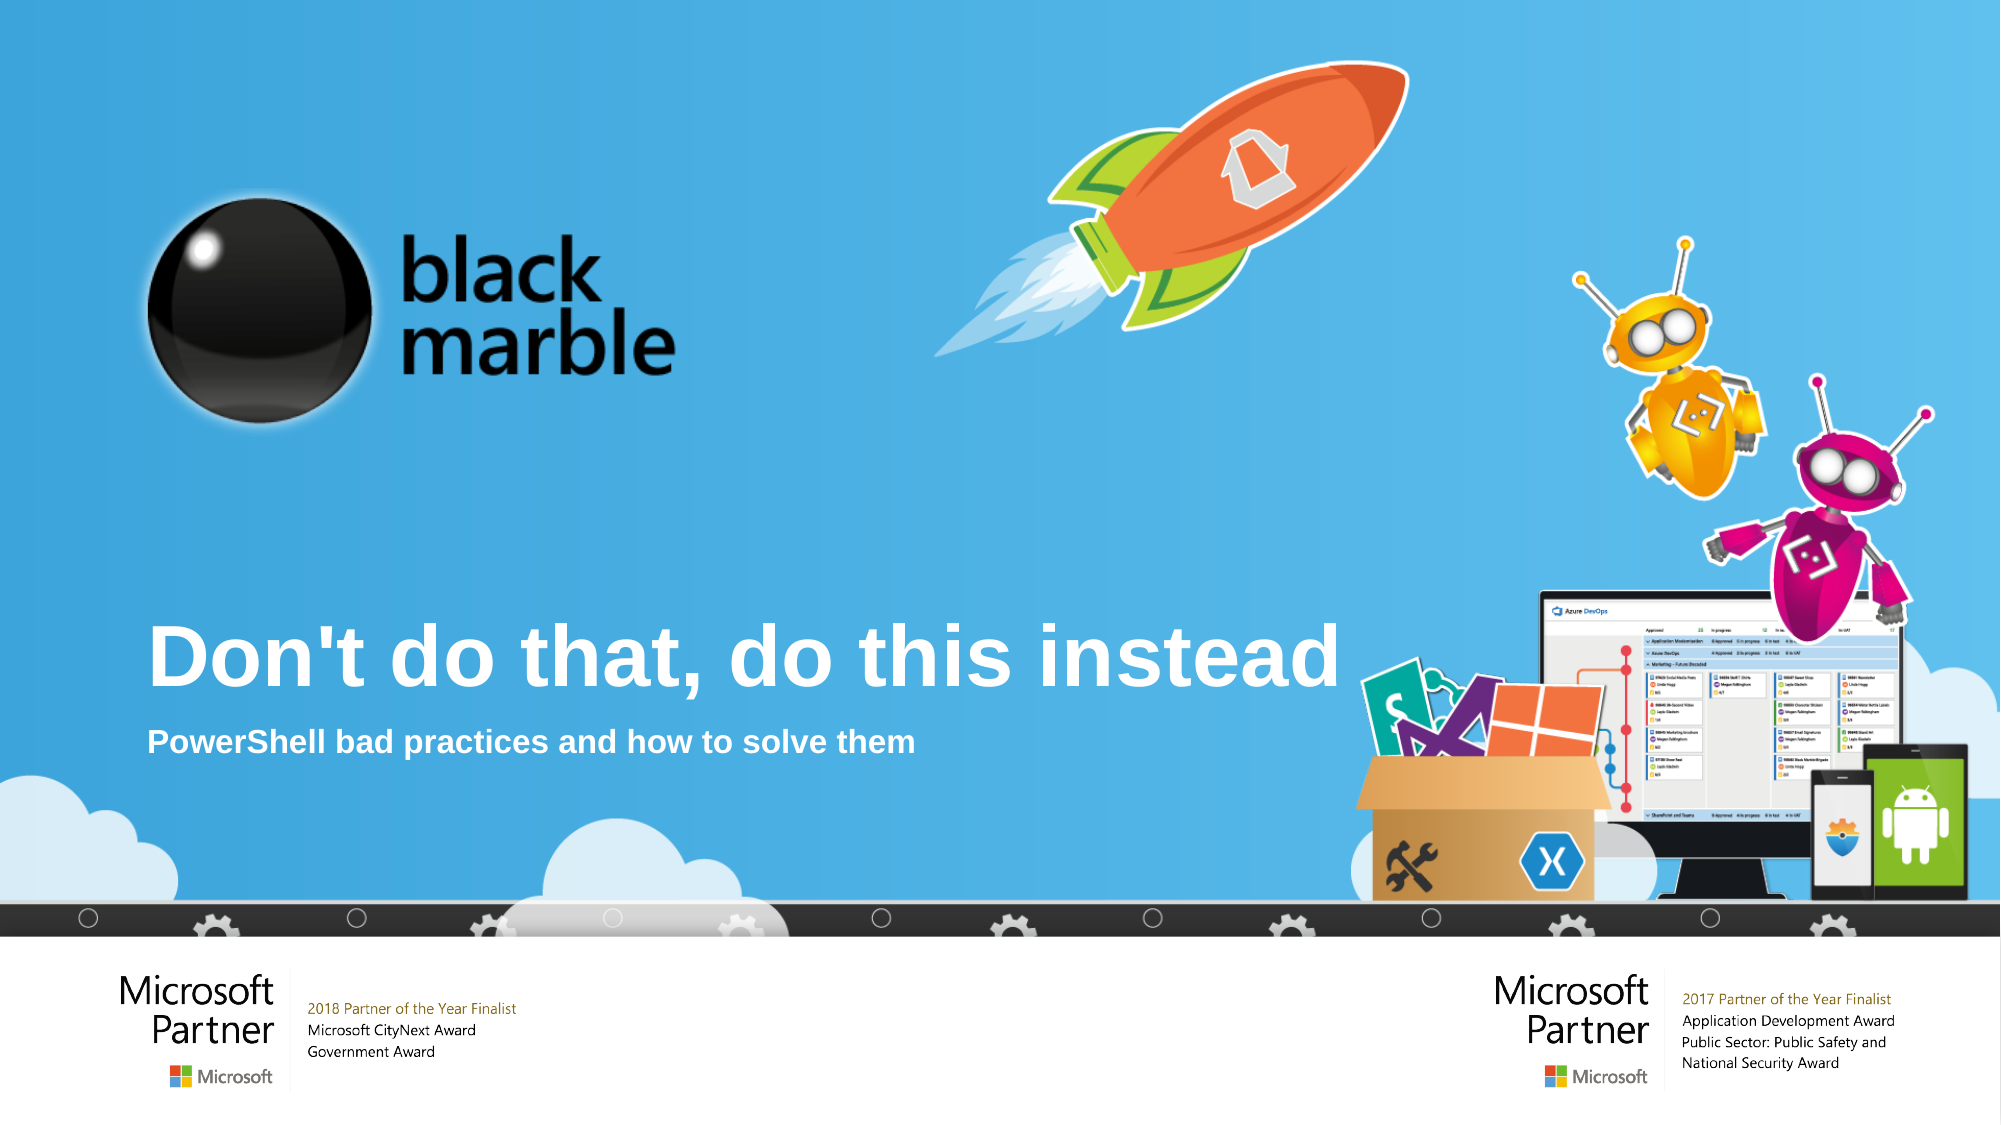

# Don't do that, do this instead
PowerShell bad practices and how to solve them